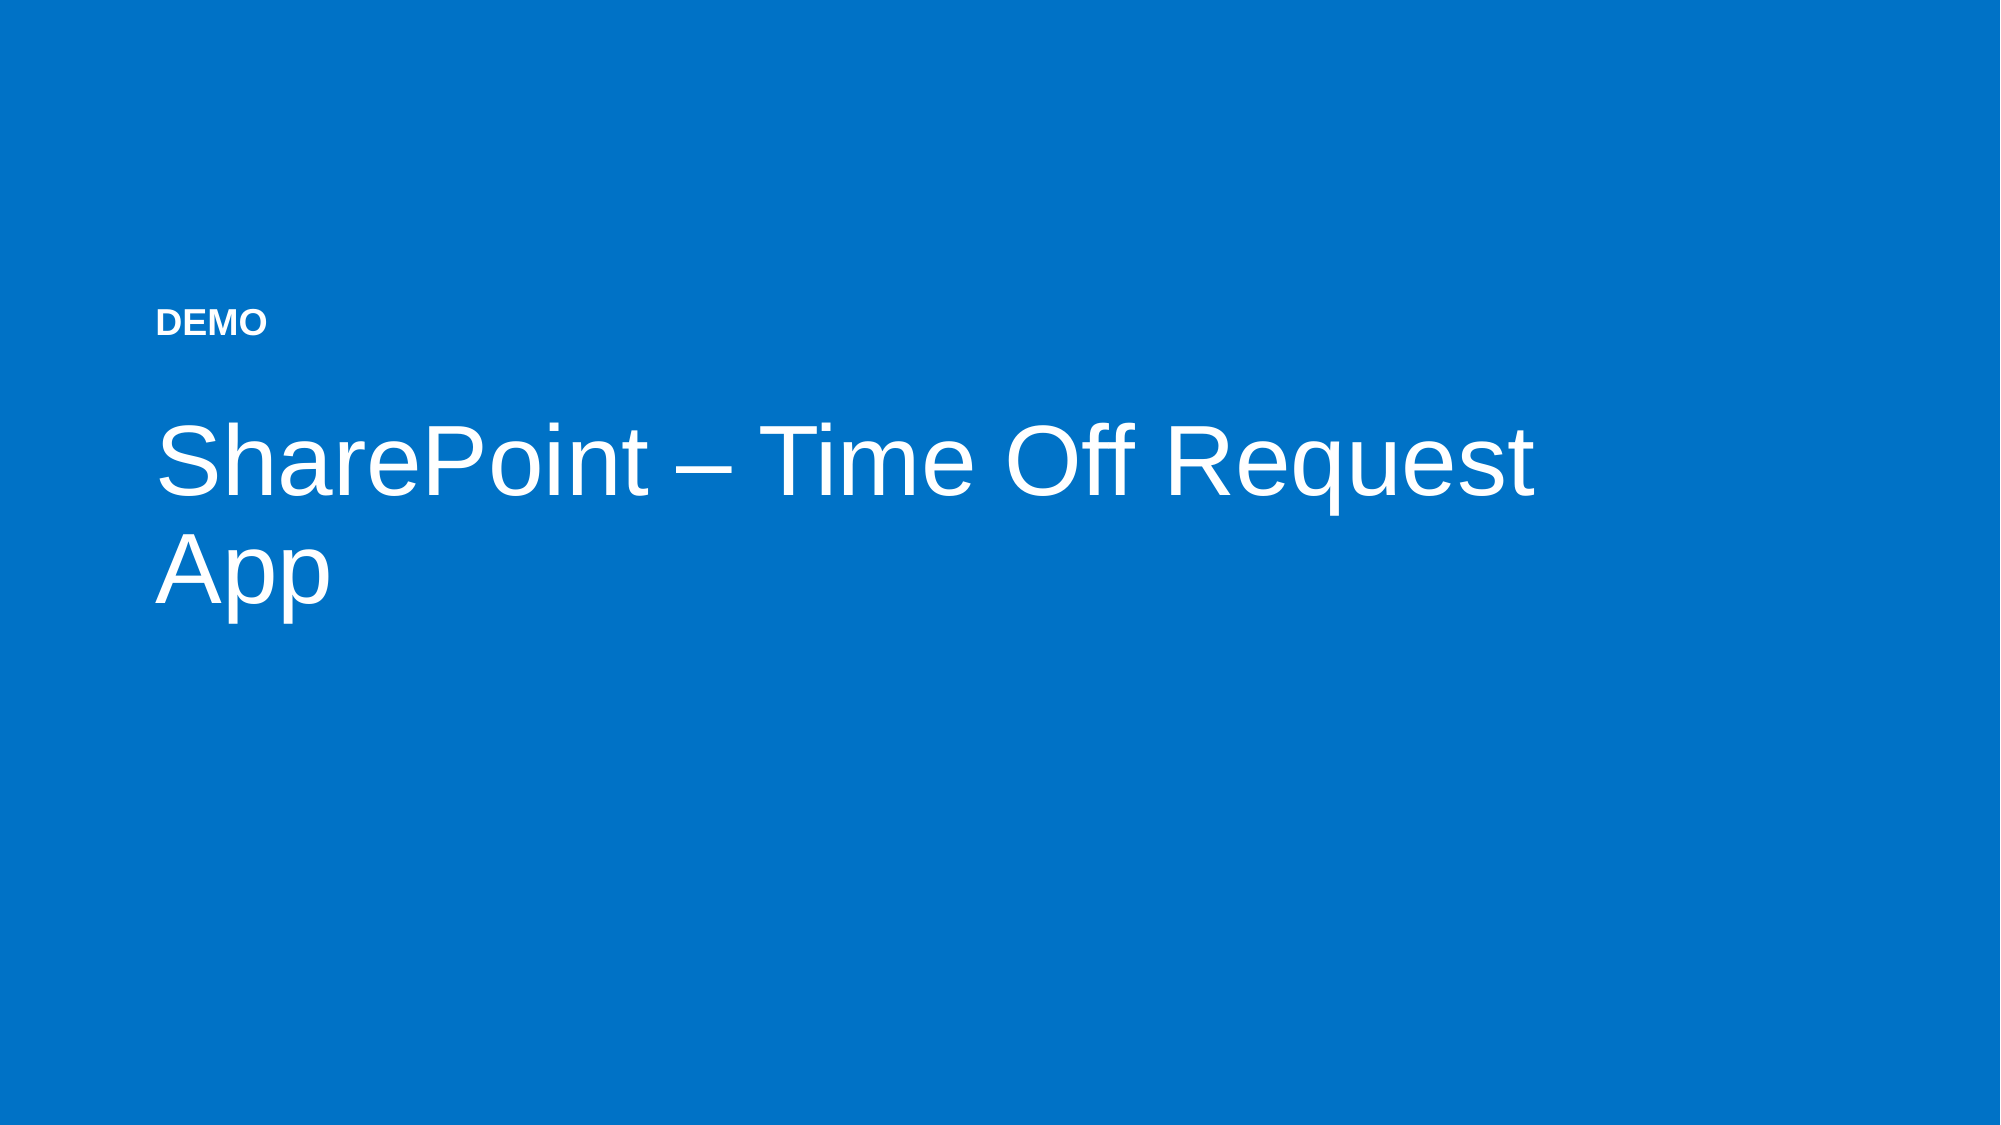

DEMO

SharePoint – Time Off Request App